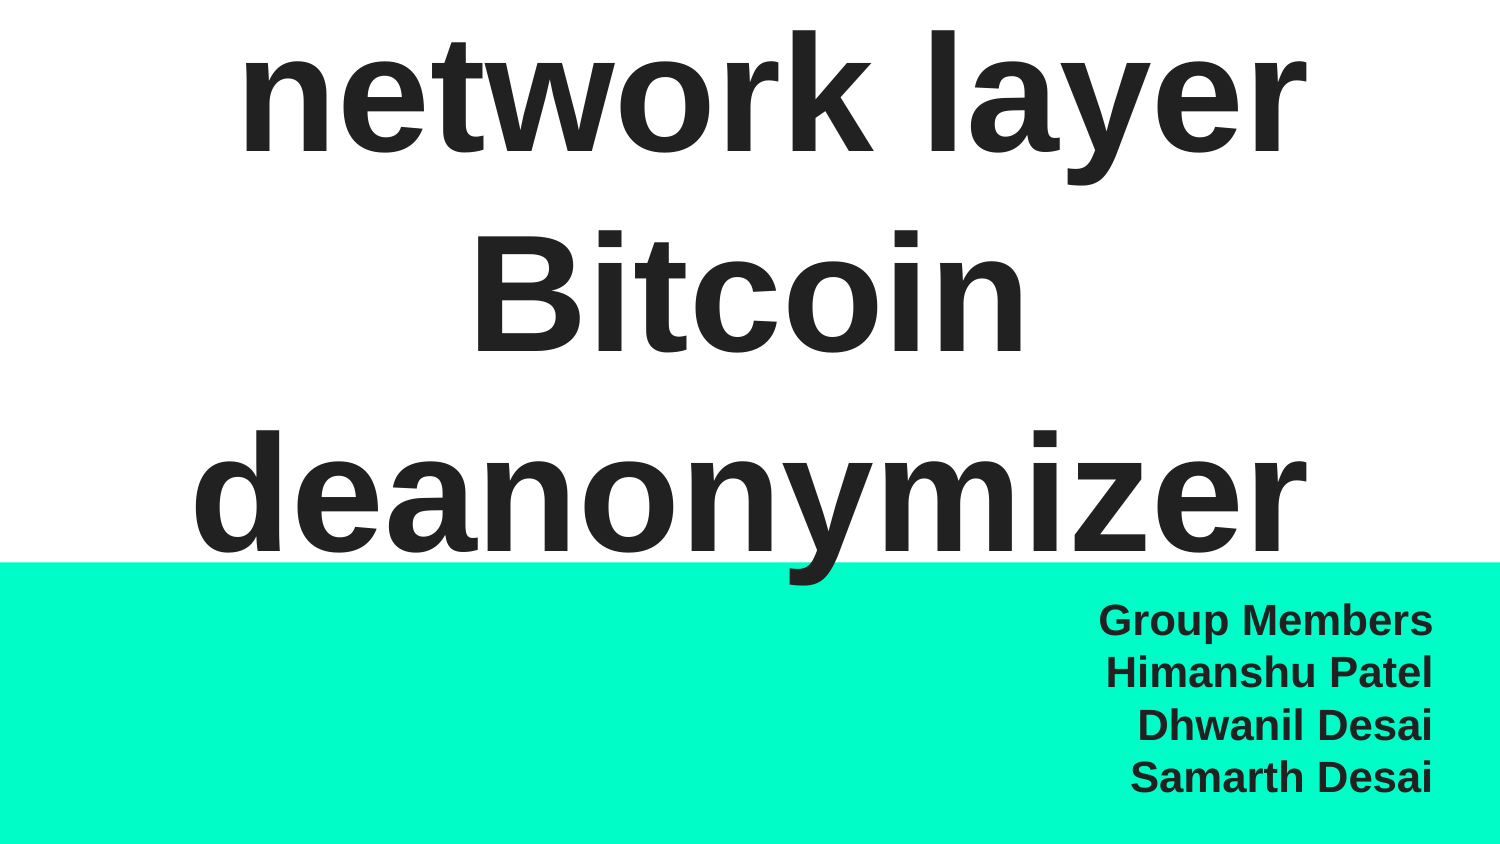

# network layer Bitcoin deanonymizer
Group Members
Himanshu Patel
Dhwanil Desai
Samarth Desai